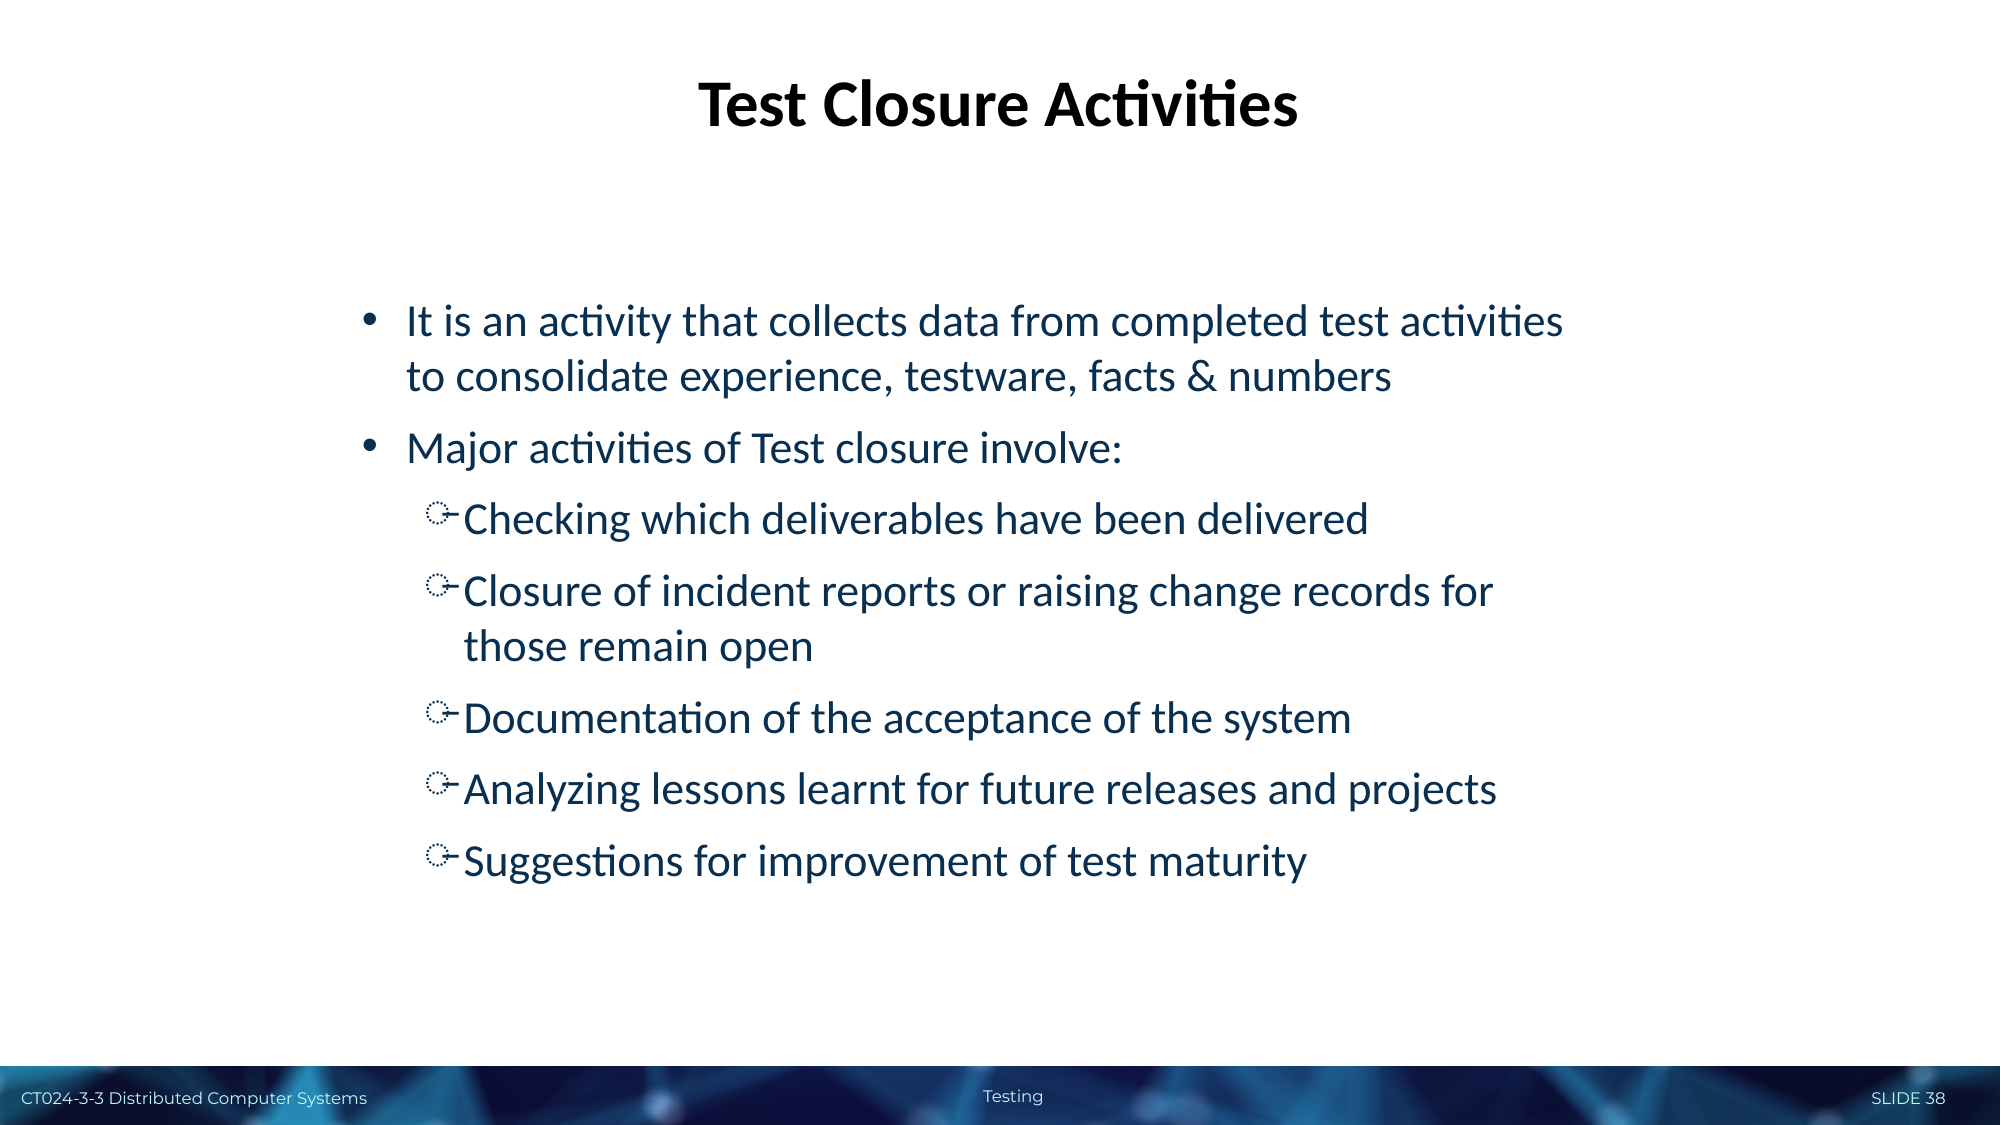

Test Closure Activities
It is an activity that collects data from completed test activities to consolidate experience, testware, facts & numbers
Major activities of Test closure involve:
Checking which deliverables have been delivered
Closure of incident reports or raising change records for those remain open
Documentation of the acceptance of the system
Analyzing lessons learnt for future releases and projects
Suggestions for improvement of test maturity